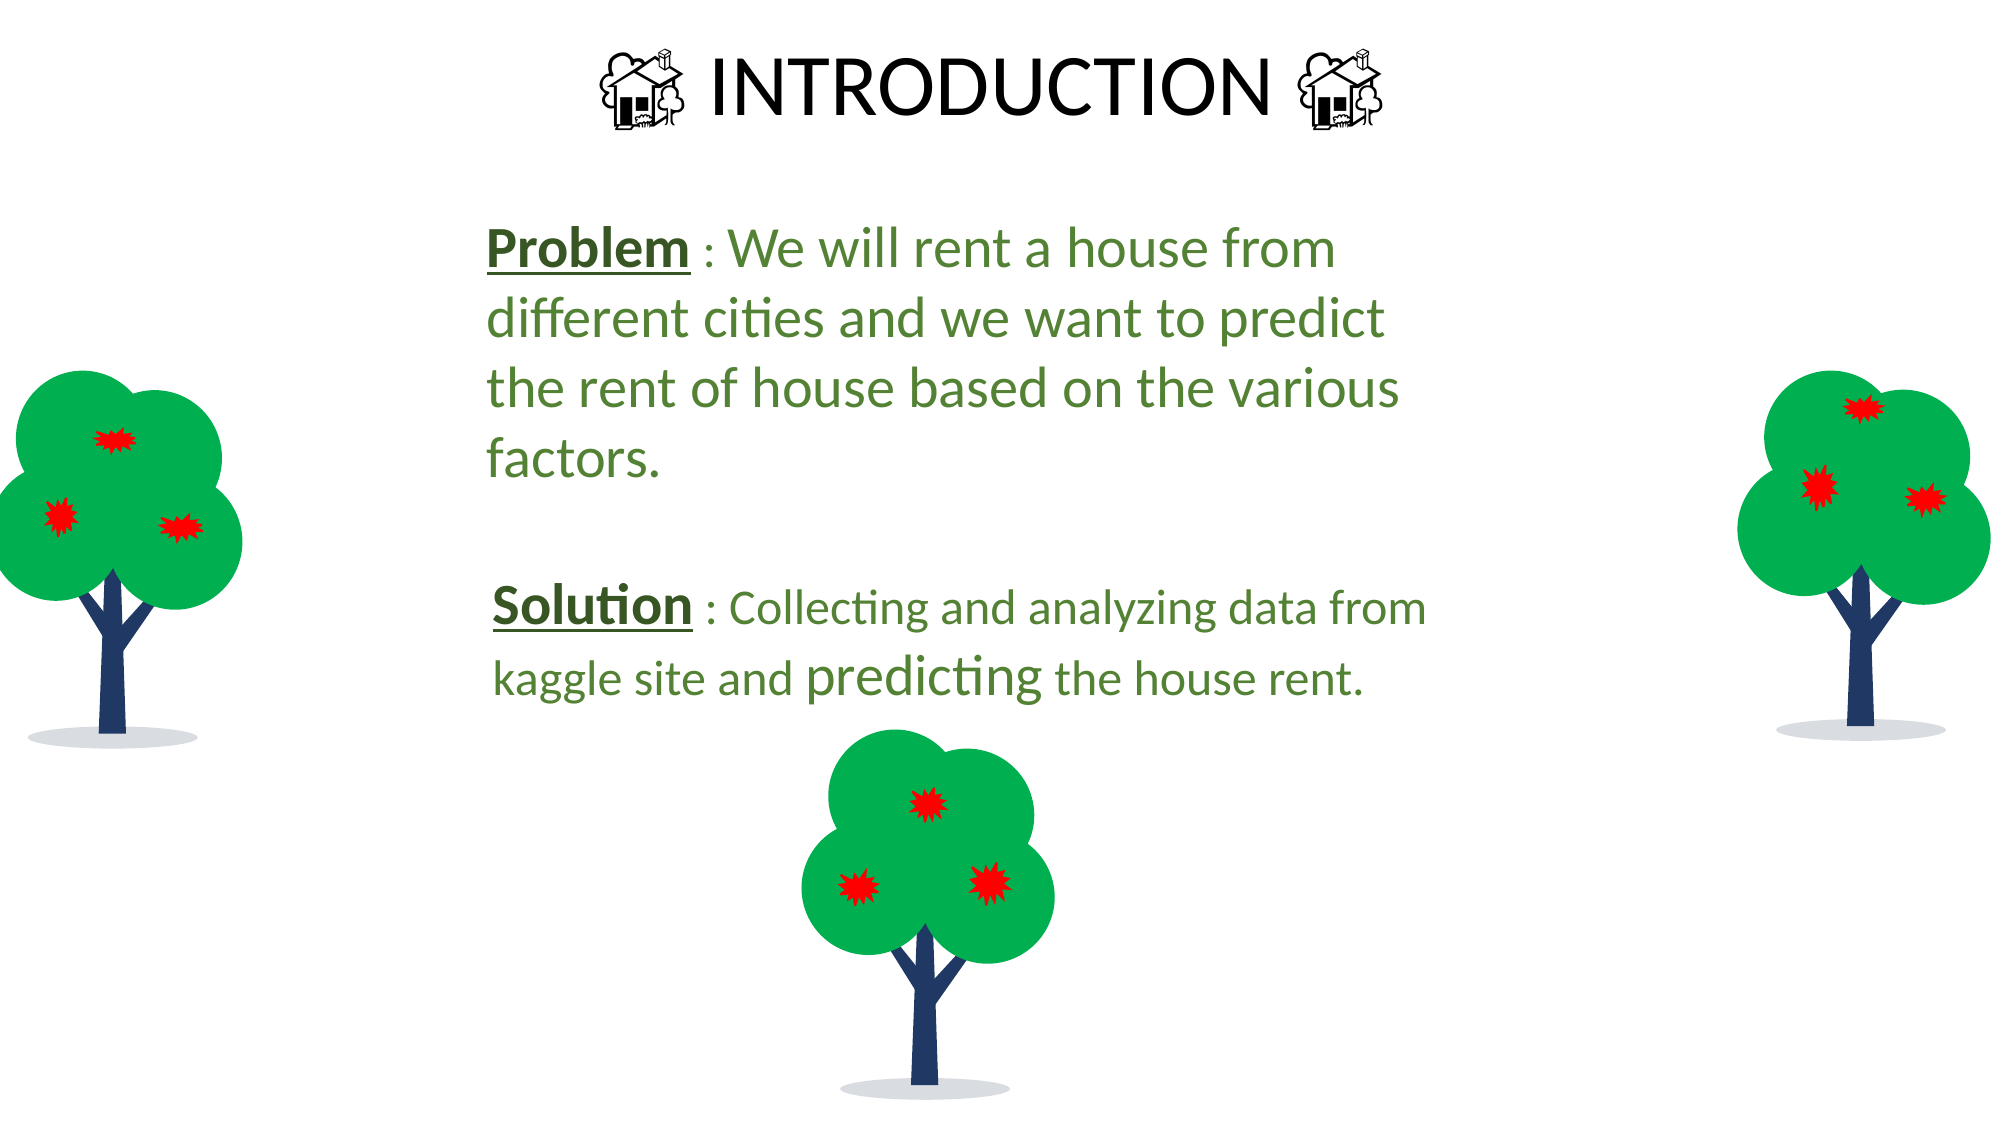

# 🏡 INTRODUCTION 🏡
Problem : We will rent a house from different cities and we want to predict the rent of house based on the various factors.

Solution : Collecting and analyzing data from kaggle site and predicting the house rent.